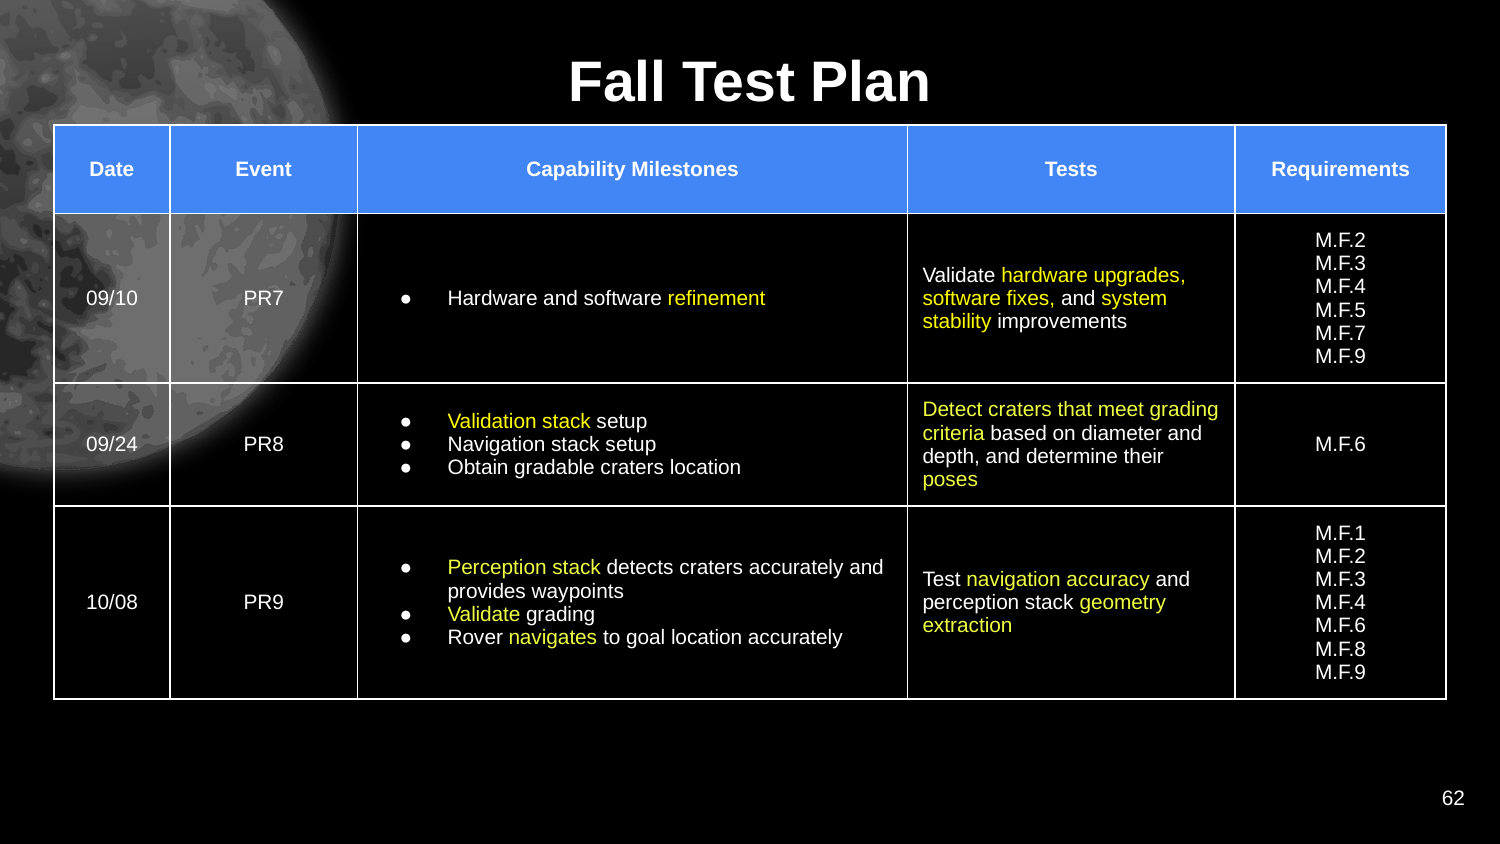

# Fall Test Plan
| Date | Event | Capability Milestones | Tests | Requirements |
| --- | --- | --- | --- | --- |
| 09/10 | PR7 | Hardware and software refinement | Validate hardware upgrades, software fixes, and system stability improvements | M.F.2 M.F.3 M.F.4 M.F.5 M.F.7 M.F.9 |
| 09/24 | PR8 | Validation stack setup Navigation stack setup Obtain gradable craters location | Detect craters that meet grading criteria based on diameter and depth, and determine their poses | M.F.6 |
| 10/08 | PR9 | Perception stack detects craters accurately and provides waypoints Validate grading Rover navigates to goal location accurately | Test navigation accuracy and perception stack geometry extraction | M.F.1 M.F.2 M.F.3 M.F.4 M.F.6 M.F.8 M.F.9 |
62